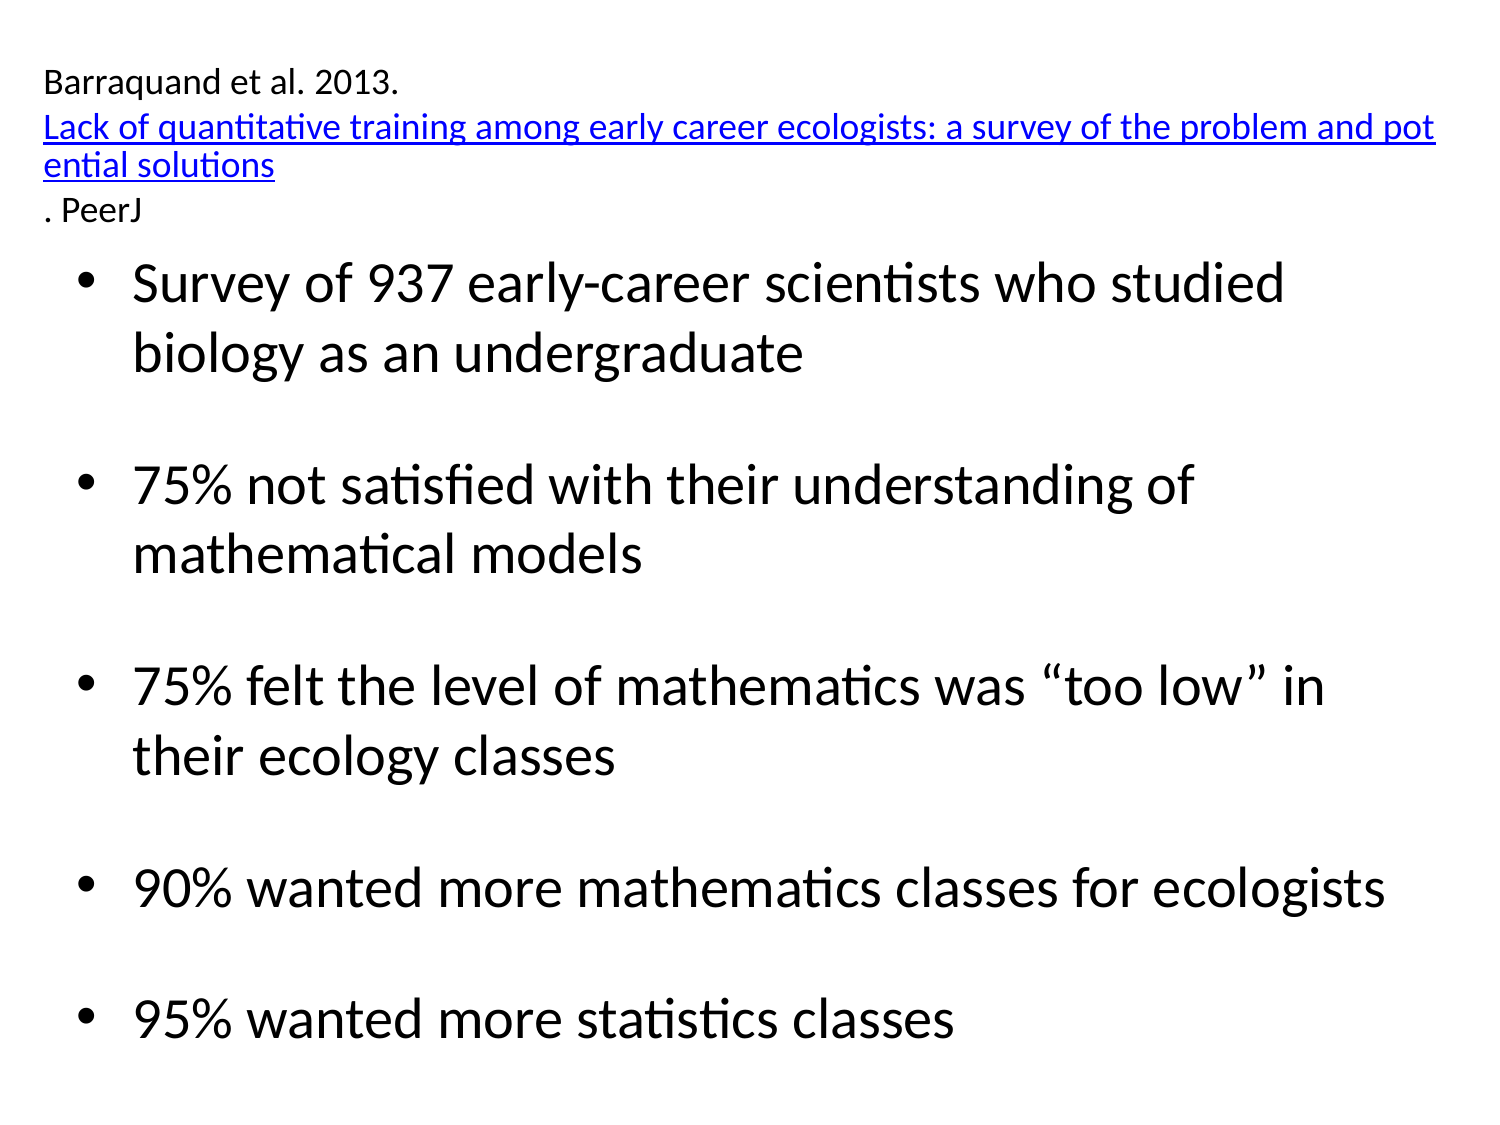

Barraquand et al. 2013. Lack of quantitative training among early career ecologists: a survey of the problem and potential solutions. PeerJ
Survey of 937 early-career scientists who studied biology as an undergraduate
75% not satisfied with their understanding of mathematical models
75% felt the level of mathematics was “too low” in their ecology classes
90% wanted more mathematics classes for ecologists
95% wanted more statistics classes